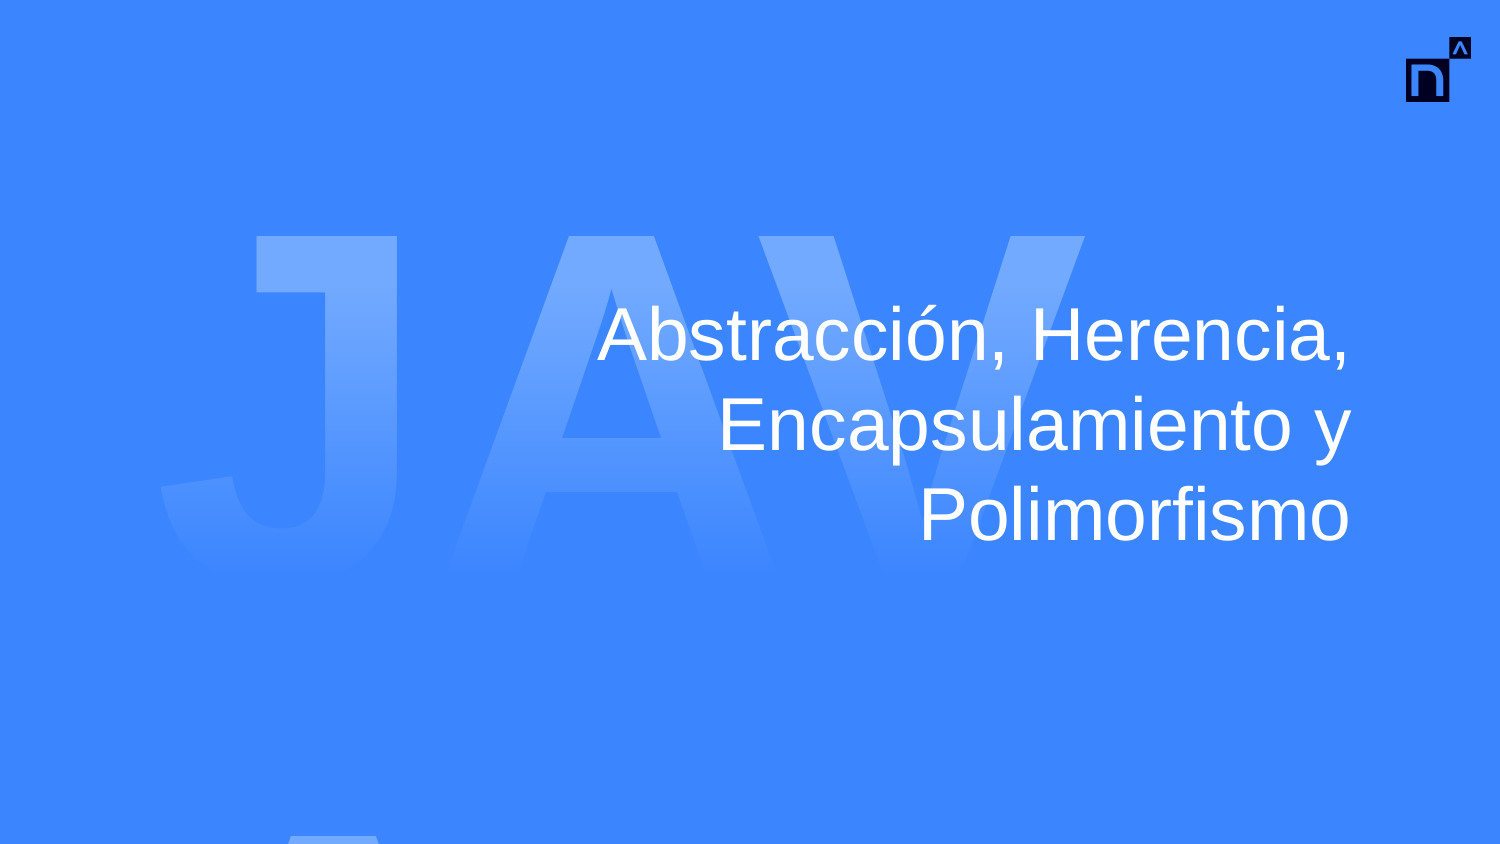

JAVA

# Abstracción, Herencia, Encapsulamiento y Polimorfismo